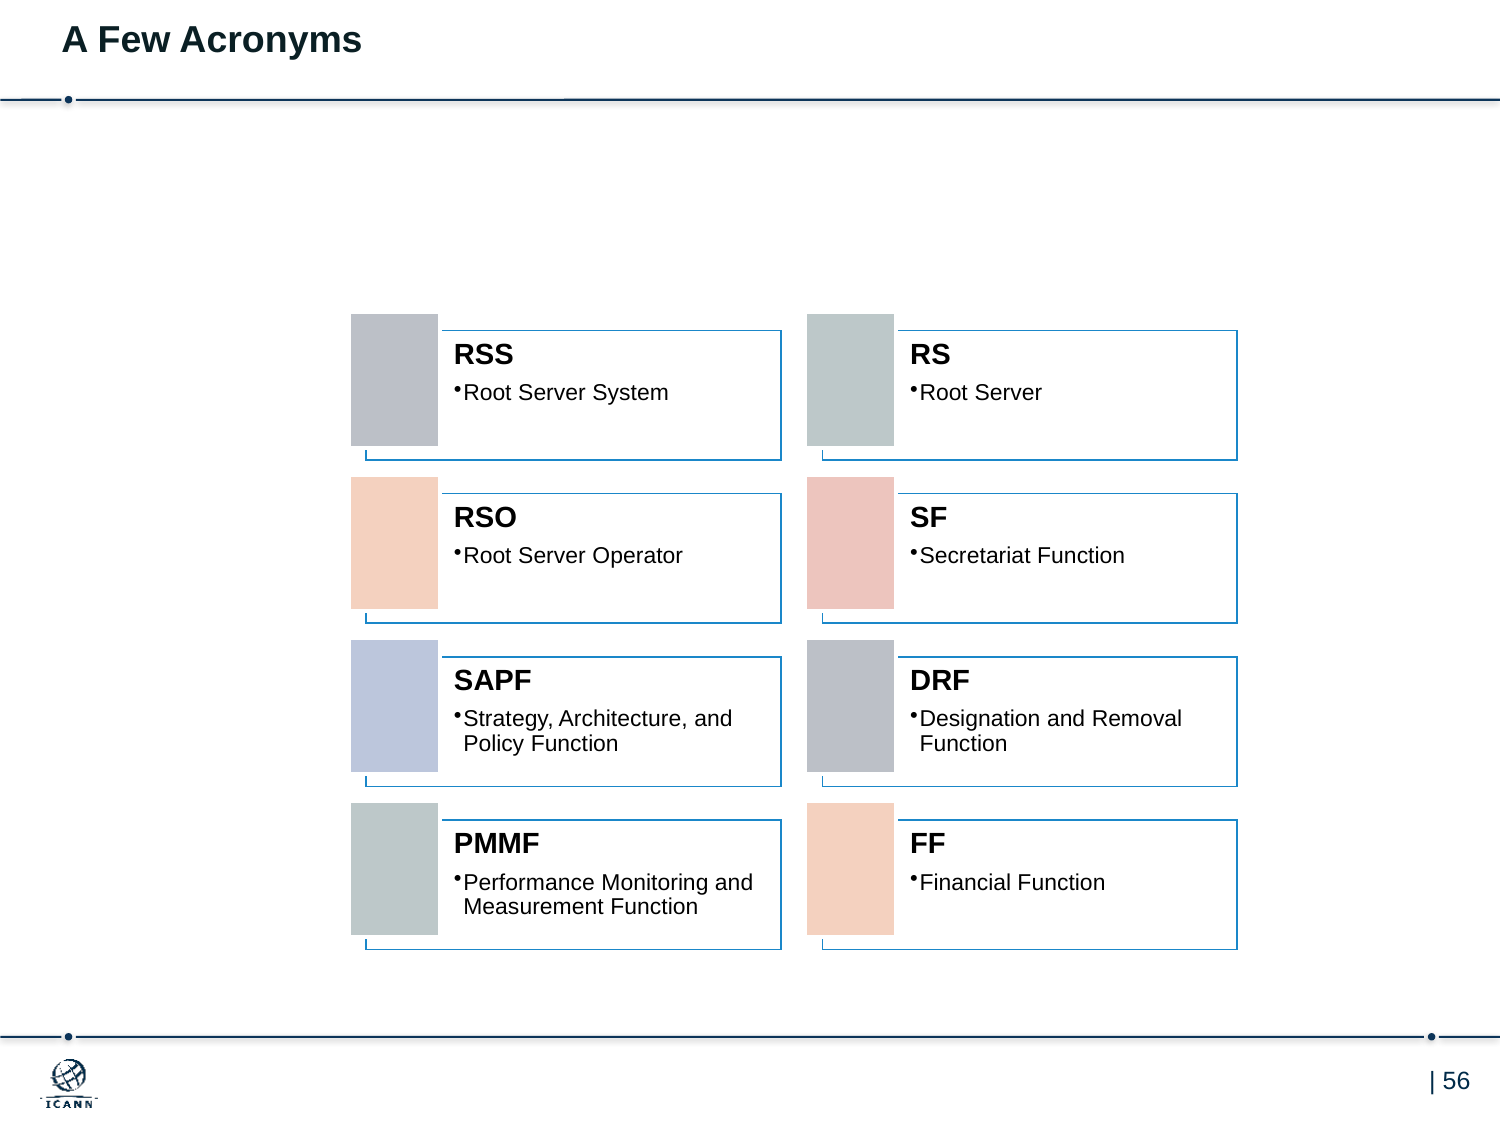

A Few Acronyms
RSS
Root Server System
RS
Root Server
RSO
Root Server Operator
SF
Secretariat Function
SAPF
Strategy, Architecture, and Policy Function
DRF
Designation and Removal Function
PMMF
Performance Monitoring and Measurement Function
FF
Financial Function